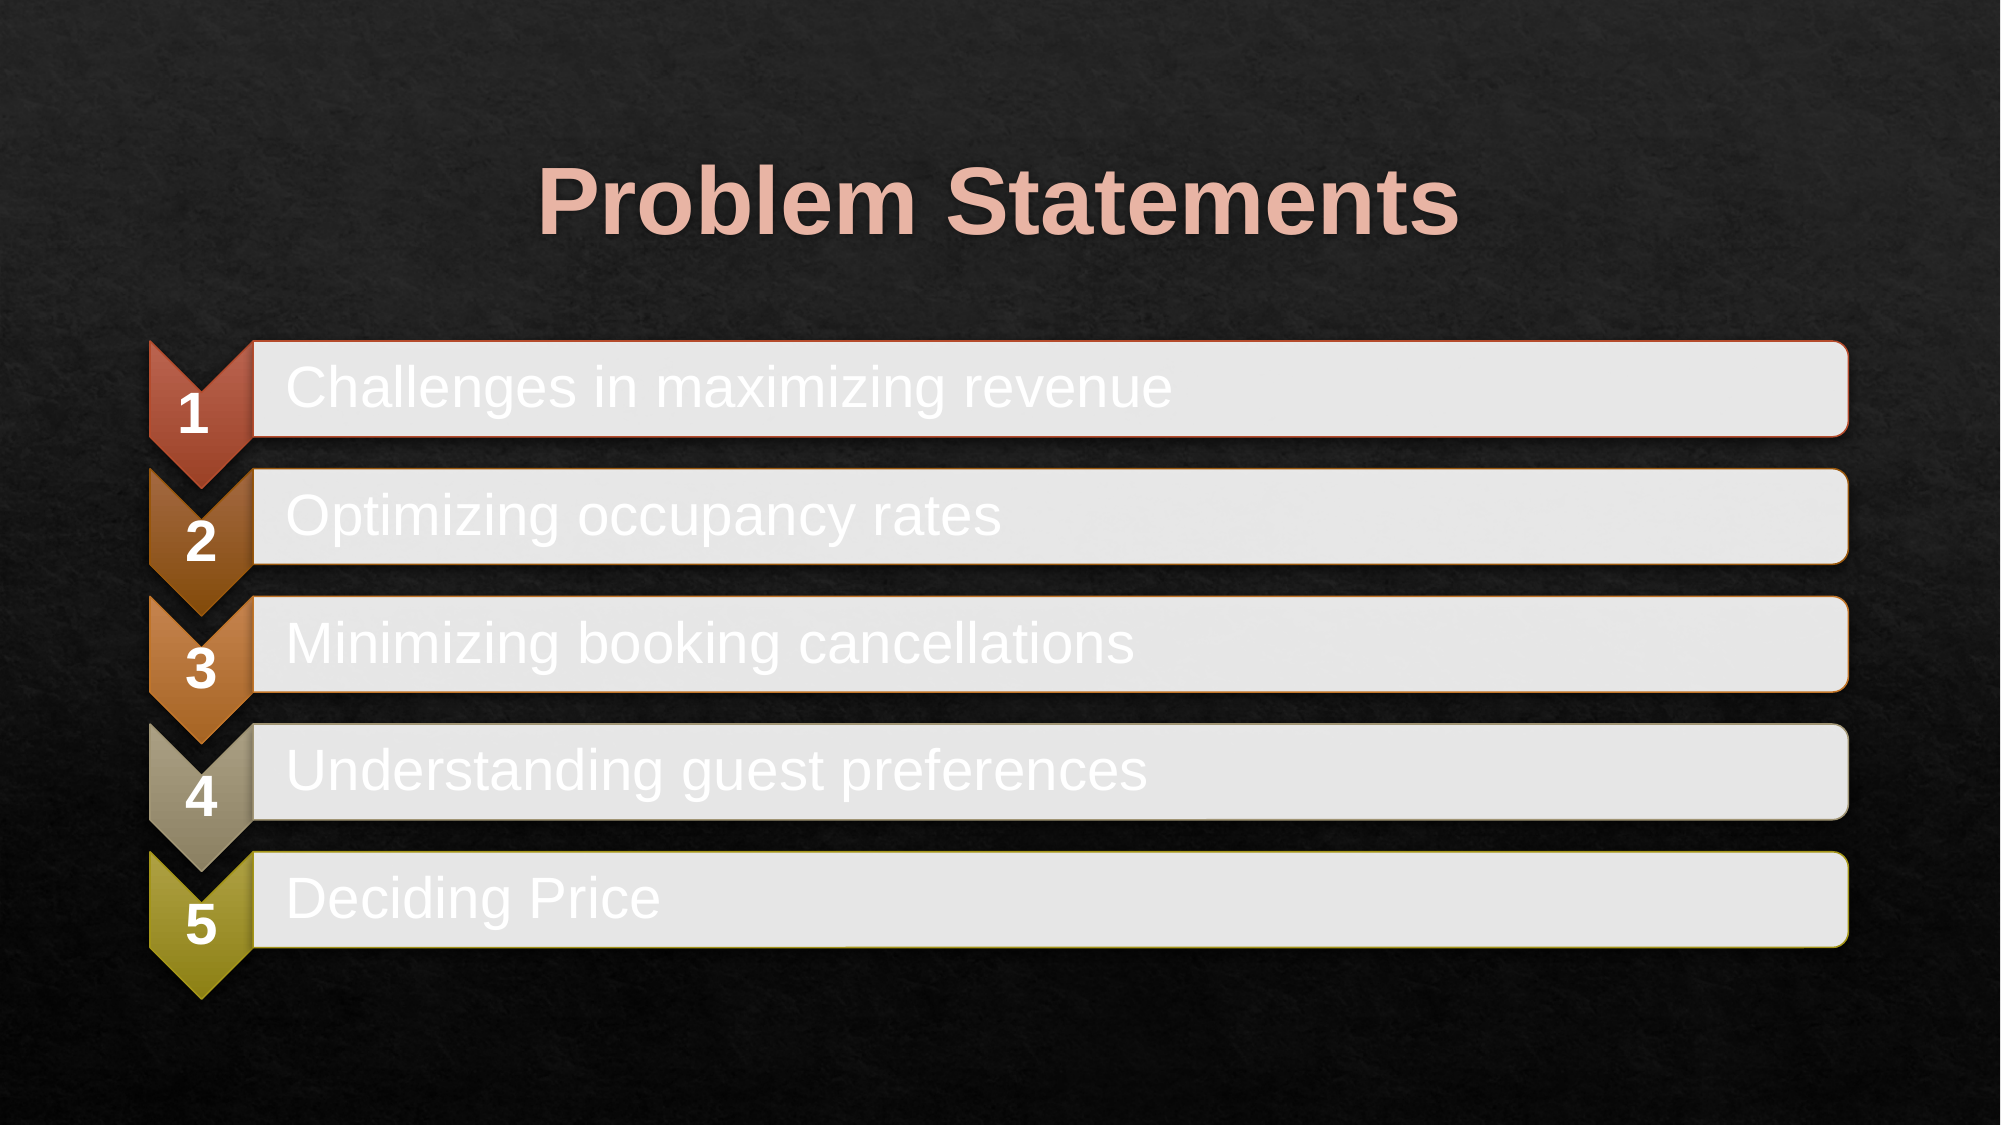

# Problem Statements
1
Challenges in maximizing revenue
2
Optimizing occupancy rates
3
Minimizing booking cancellations
4
Understanding guest preferences
5
Deciding Price